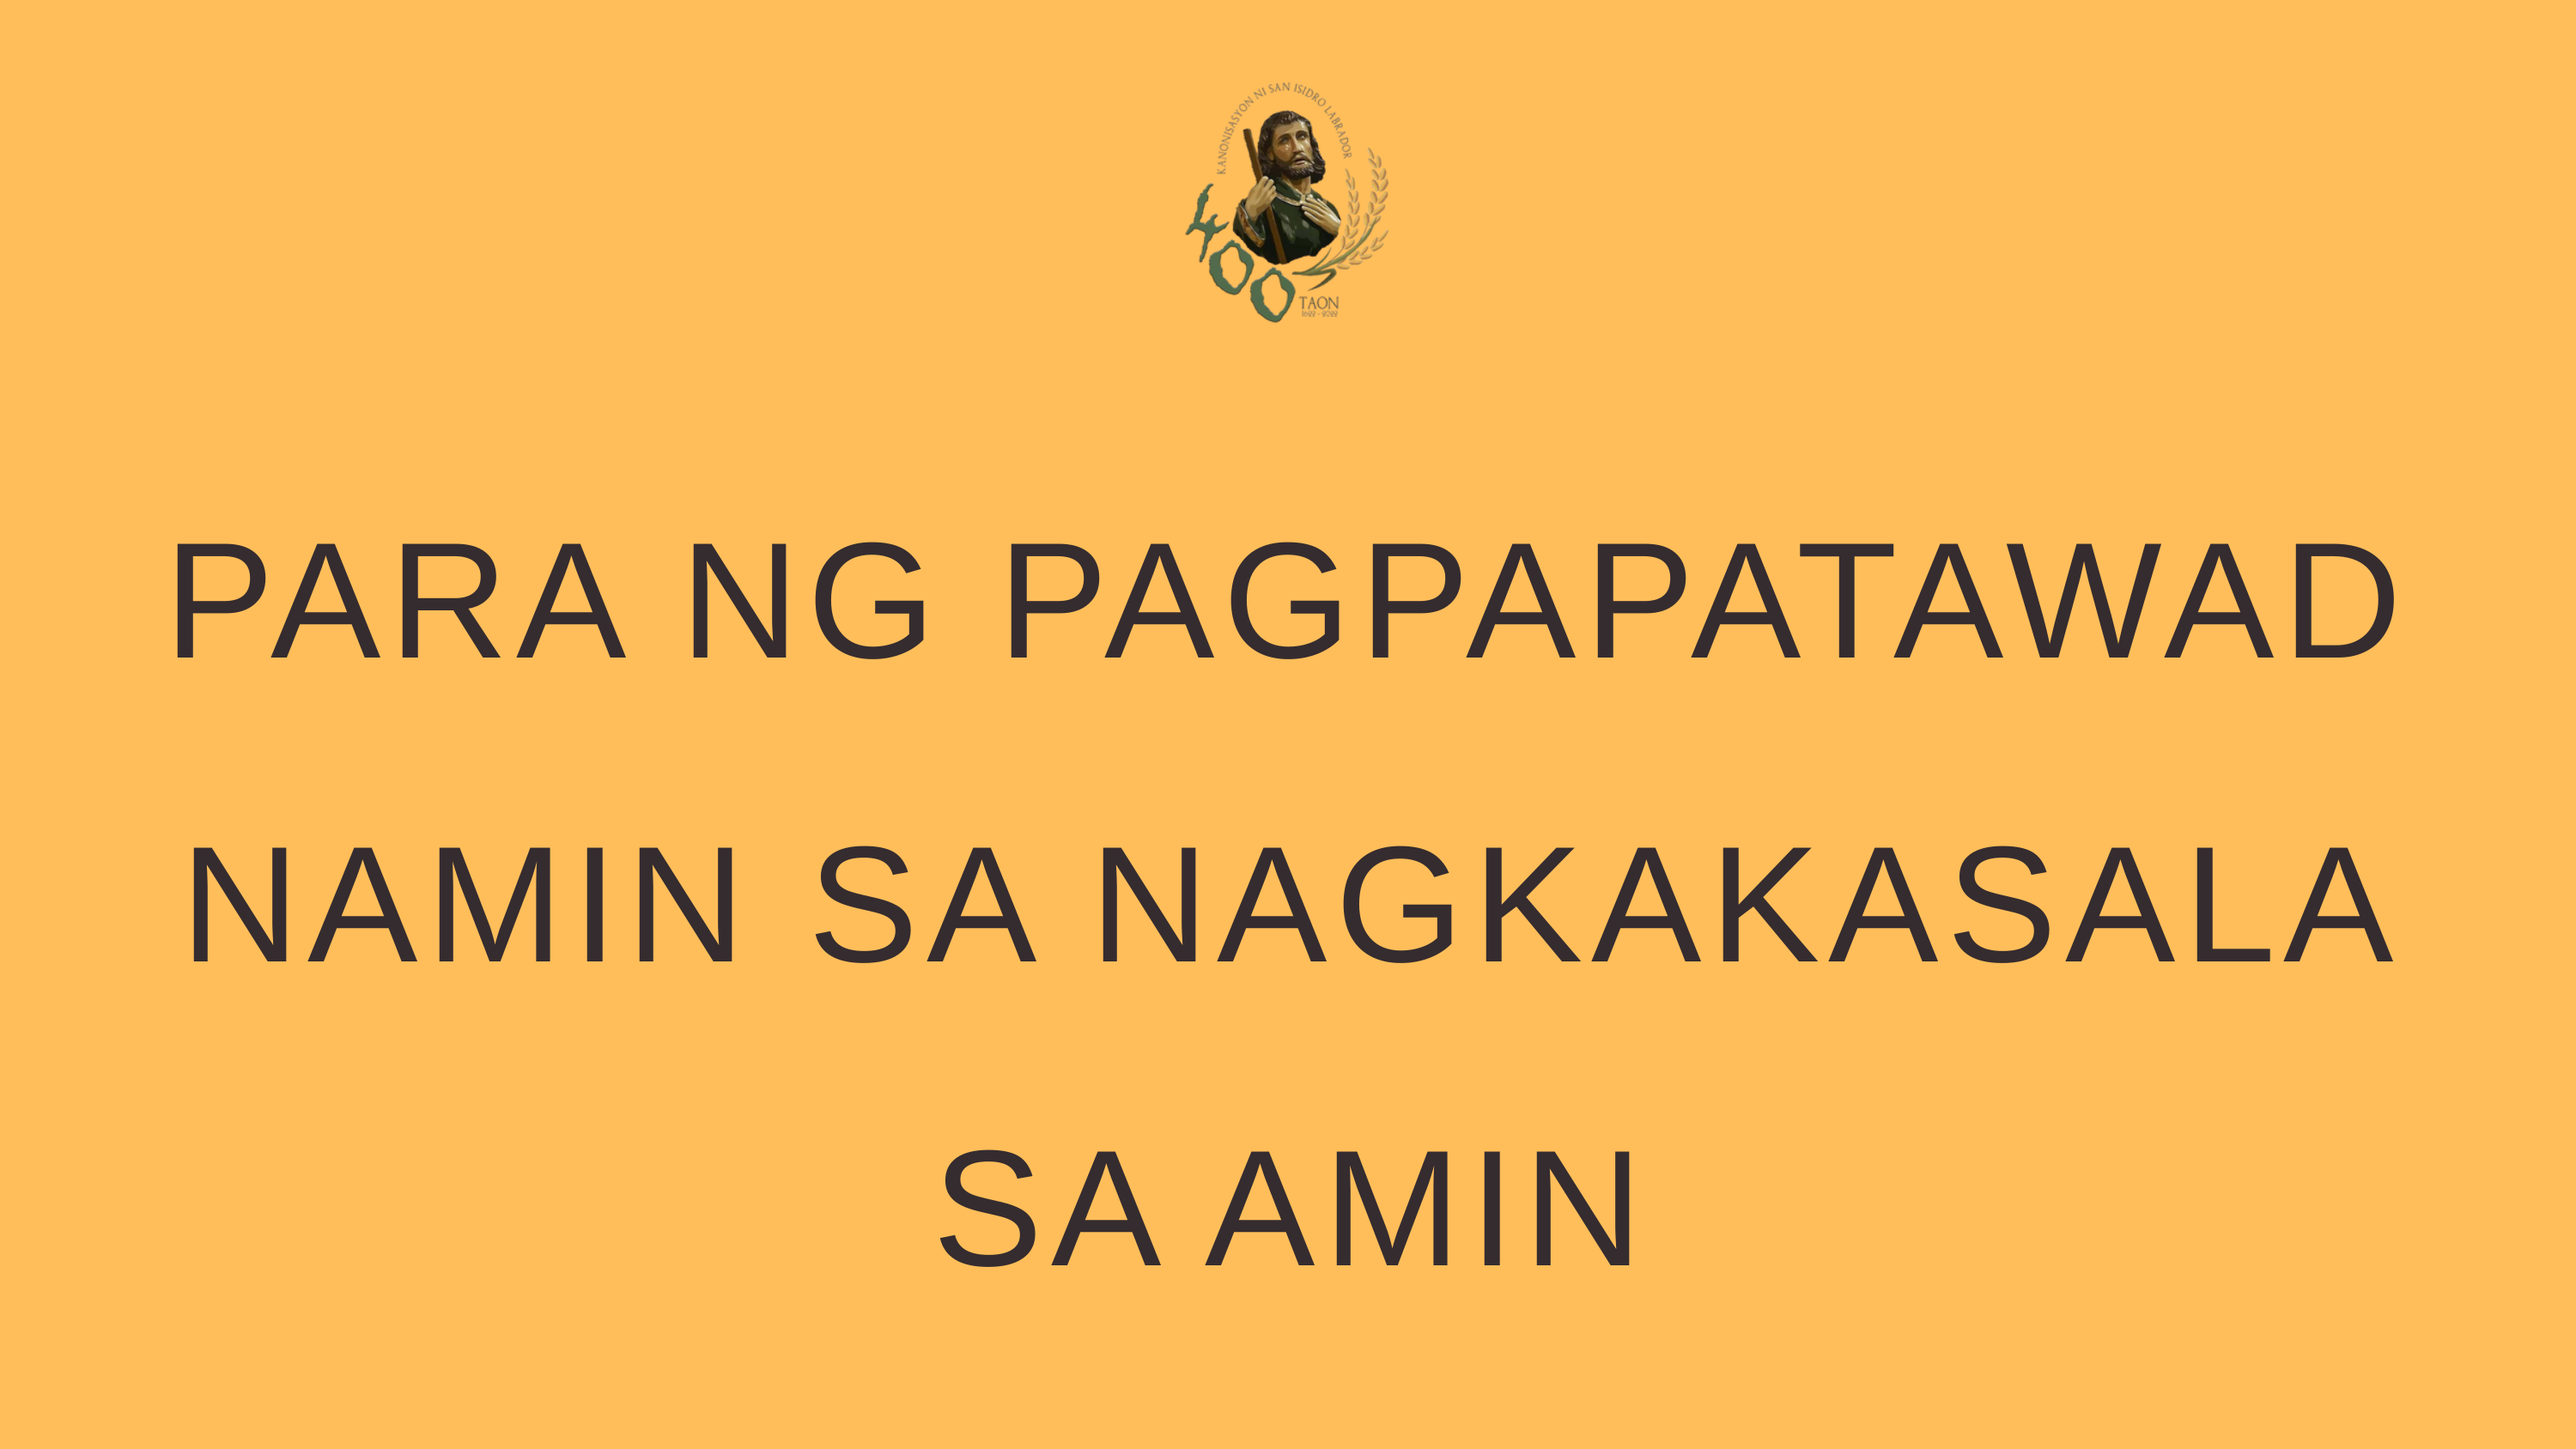

PARA NG PAGPAPATAWAD NAMIN SA NAGKAKASALA SA AMIN